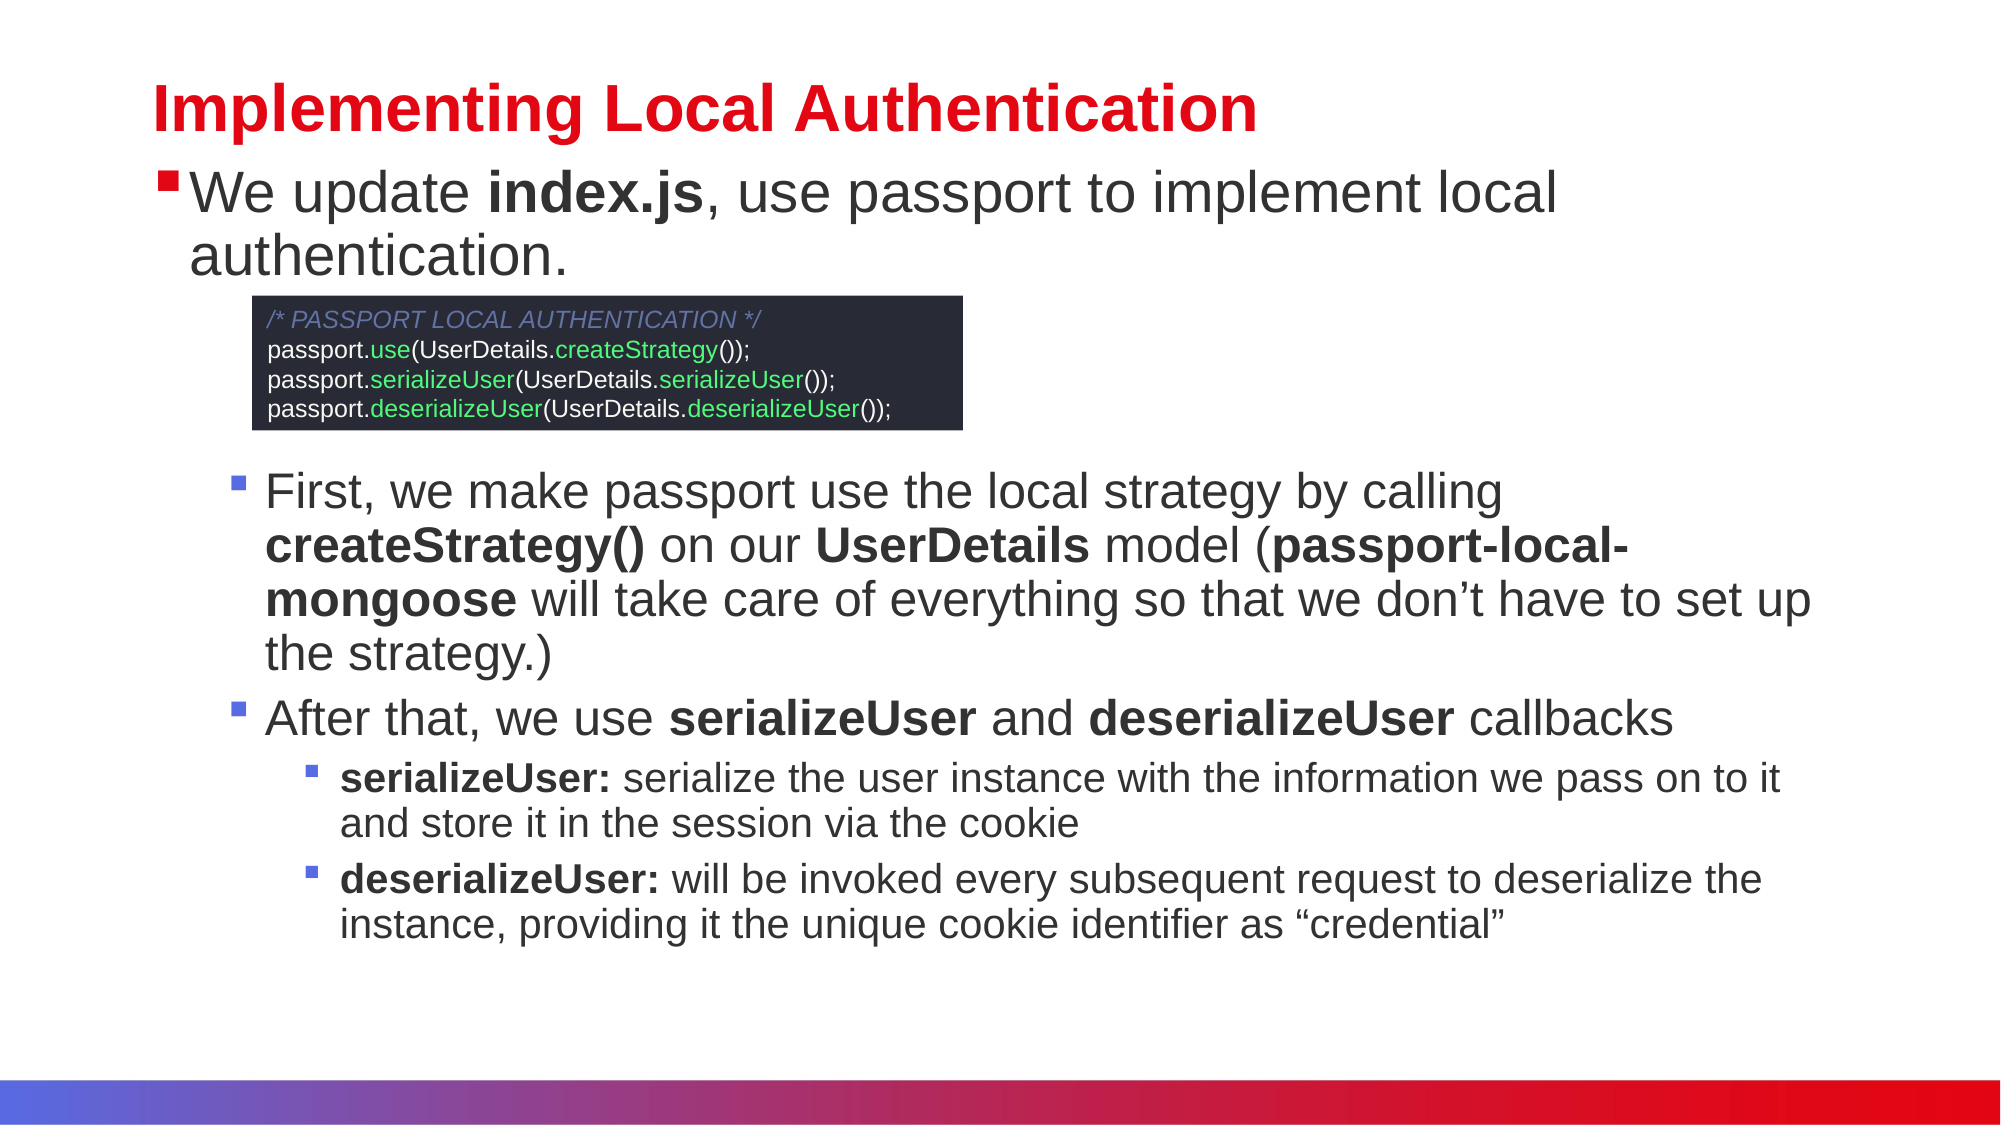

# Implementing Local Authentication
We update index.js, use passport to implement local authentication.

First, we make passport use the local strategy by calling createStrategy() on our UserDetails model (passport-local-mongoose will take care of everything so that we don’t have to set up the strategy.)
After that, we use serializeUser and deserializeUser callbacks
serializeUser: serialize the user instance with the information we pass on to it and store it in the session via the cookie
deserializeUser: will be invoked every subsequent request to deserialize the instance, providing it the unique cookie identifier as “credential”
/* PASSPORT LOCAL AUTHENTICATION */
passport.use(UserDetails.createStrategy());
passport.serializeUser(UserDetails.serializeUser());
passport.deserializeUser(UserDetails.deserializeUser());